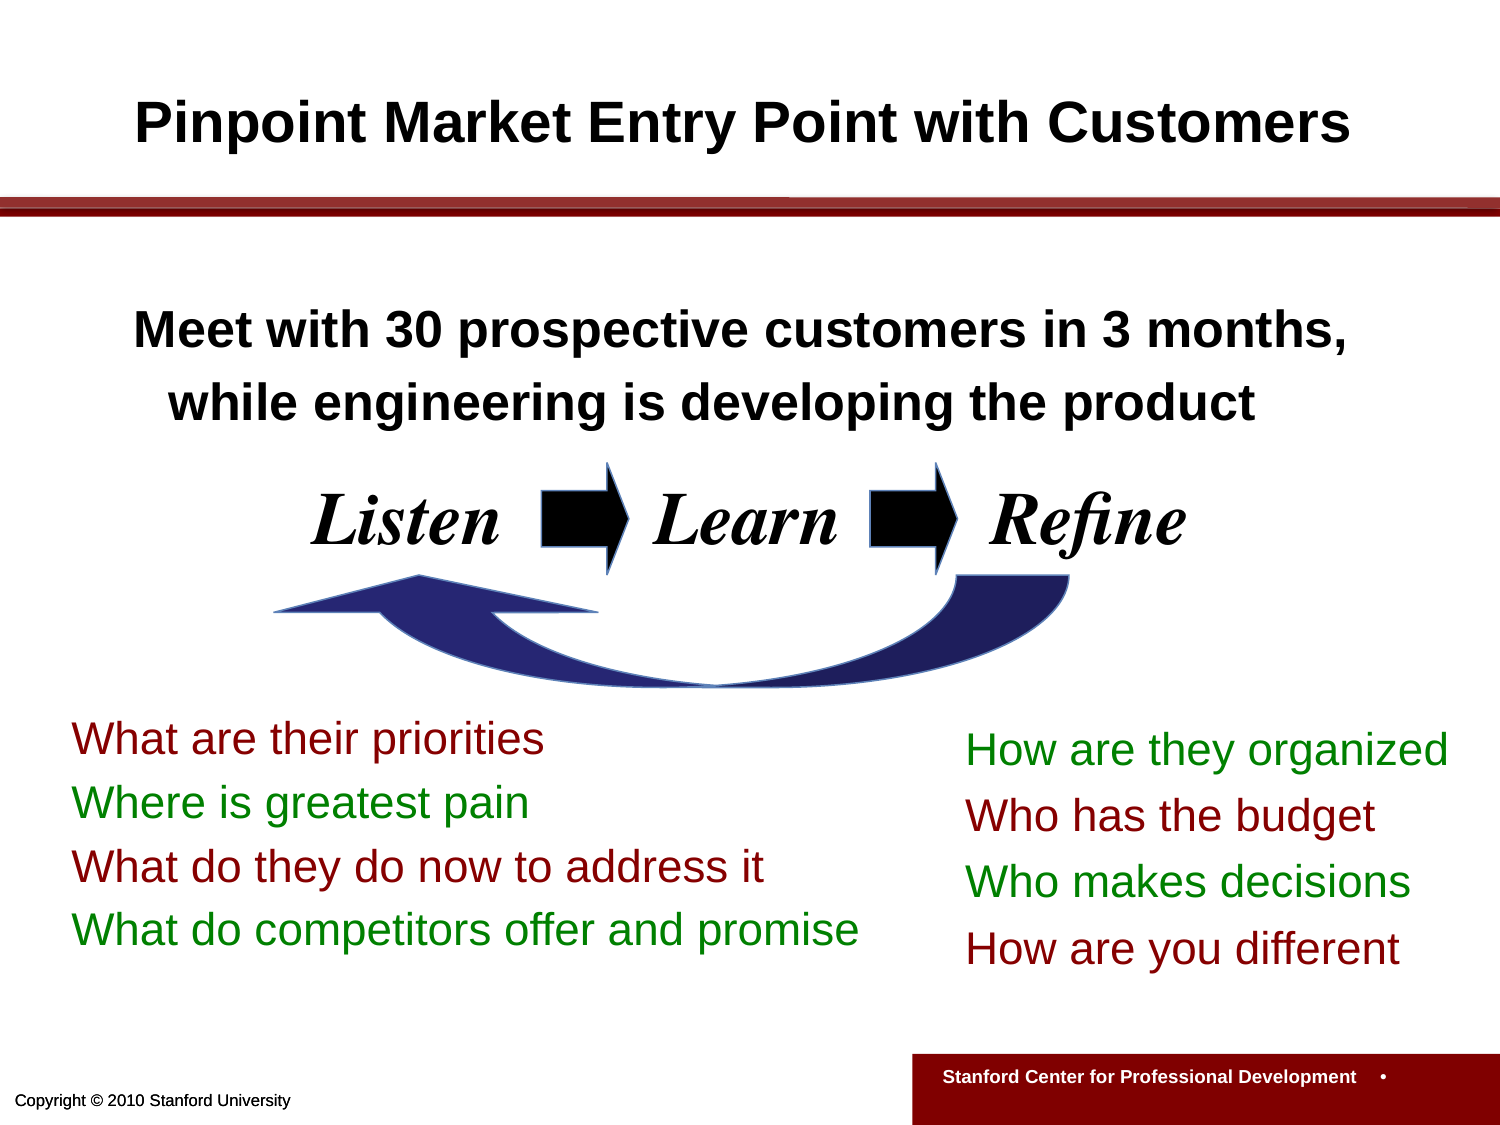

# Pinpoint Market Entry Point with Customers
    Meet with 30 prospective customers in 3 months,
while engineering is developing the product

What are their priorities
Where is greatest pain
What do they do now to address it
What do competitors offer and promise
Listen        Learn        Refine

 How are they organized
 Who has the budget
 Who makes decisions
 How are you different